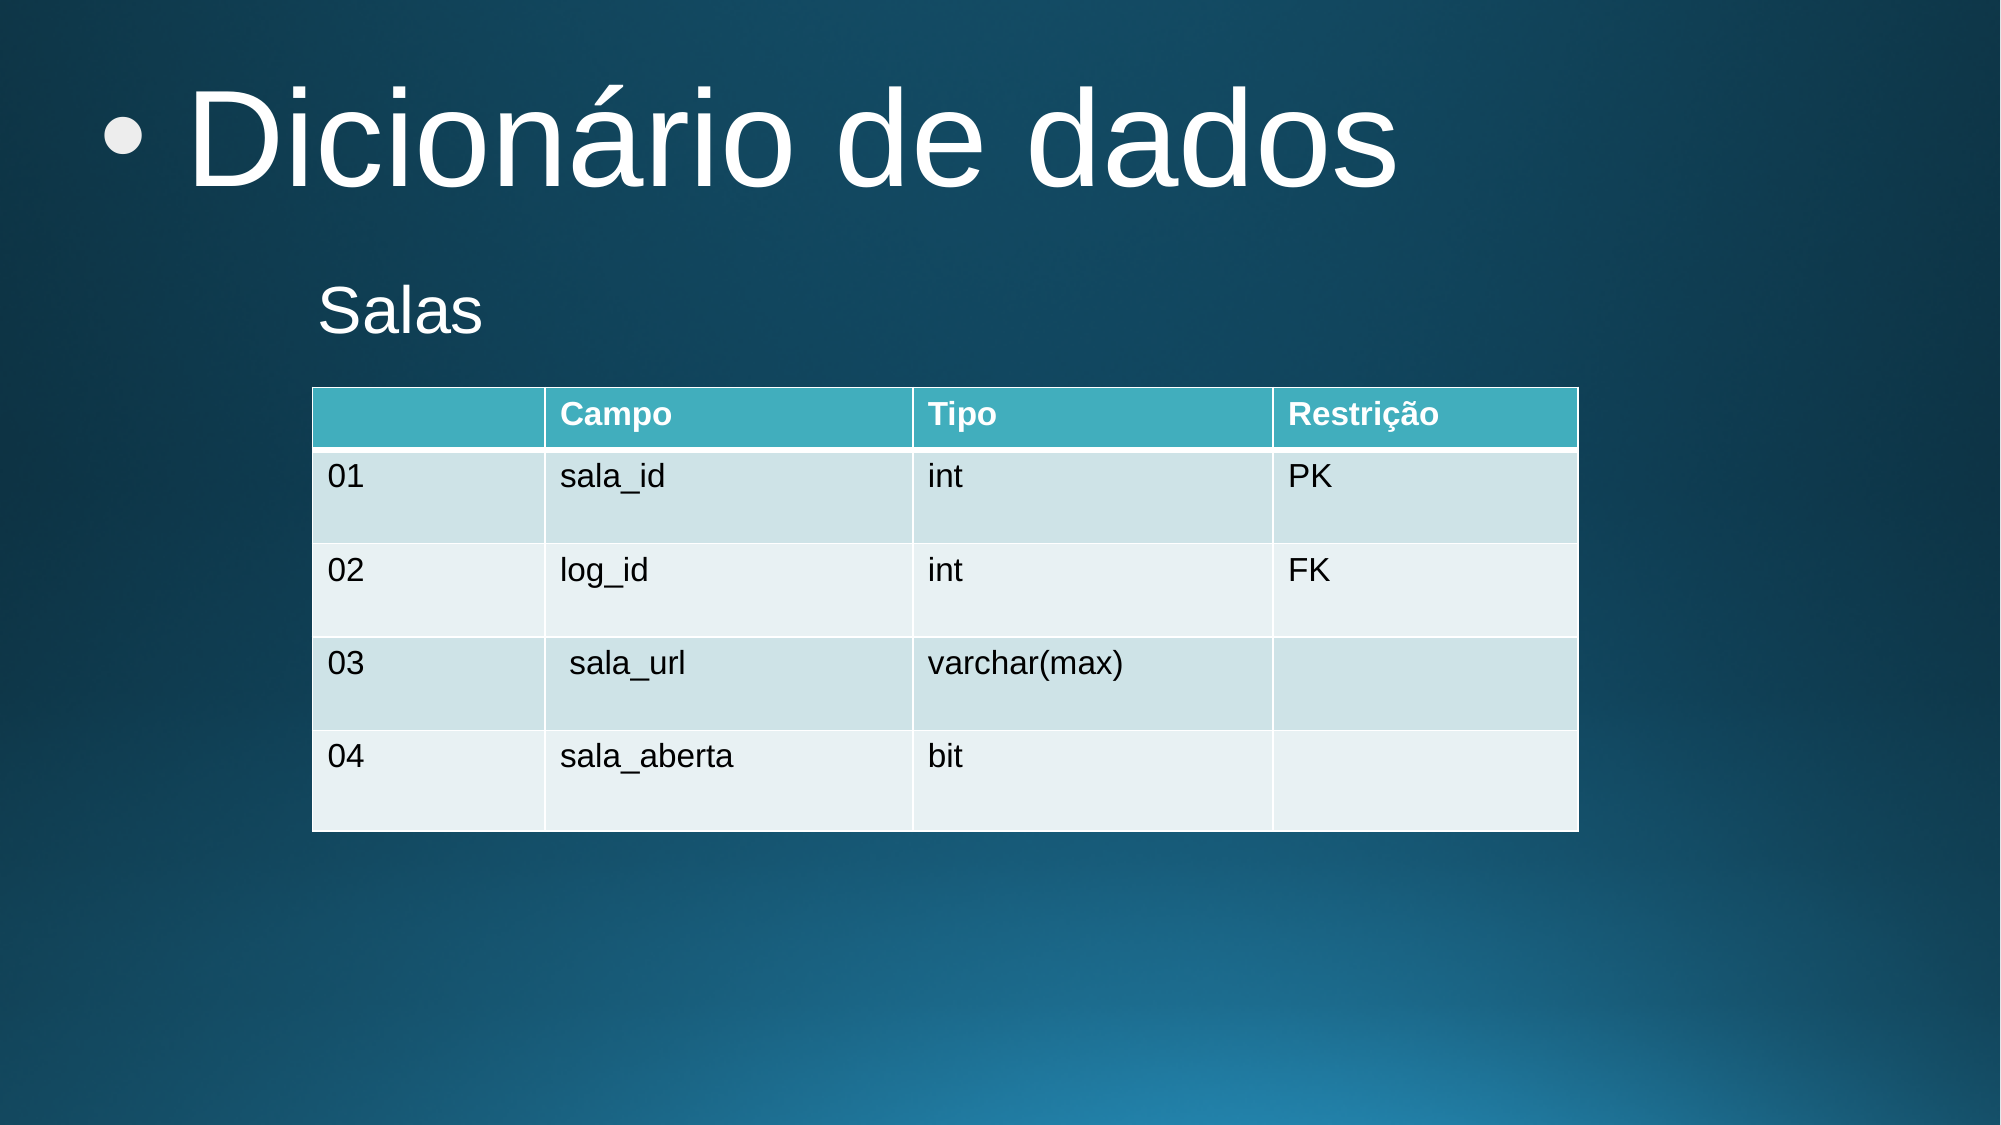

# Dicionário de dados
Salas
|  | Campo | Tipo | Restrição |
| --- | --- | --- | --- |
| 01 | sala\_id | int | PK |
| 02 | log\_id | int | FK |
| 03 | sala\_url | varchar(max) |  |
| 04 | sala\_aberta | bit |  |